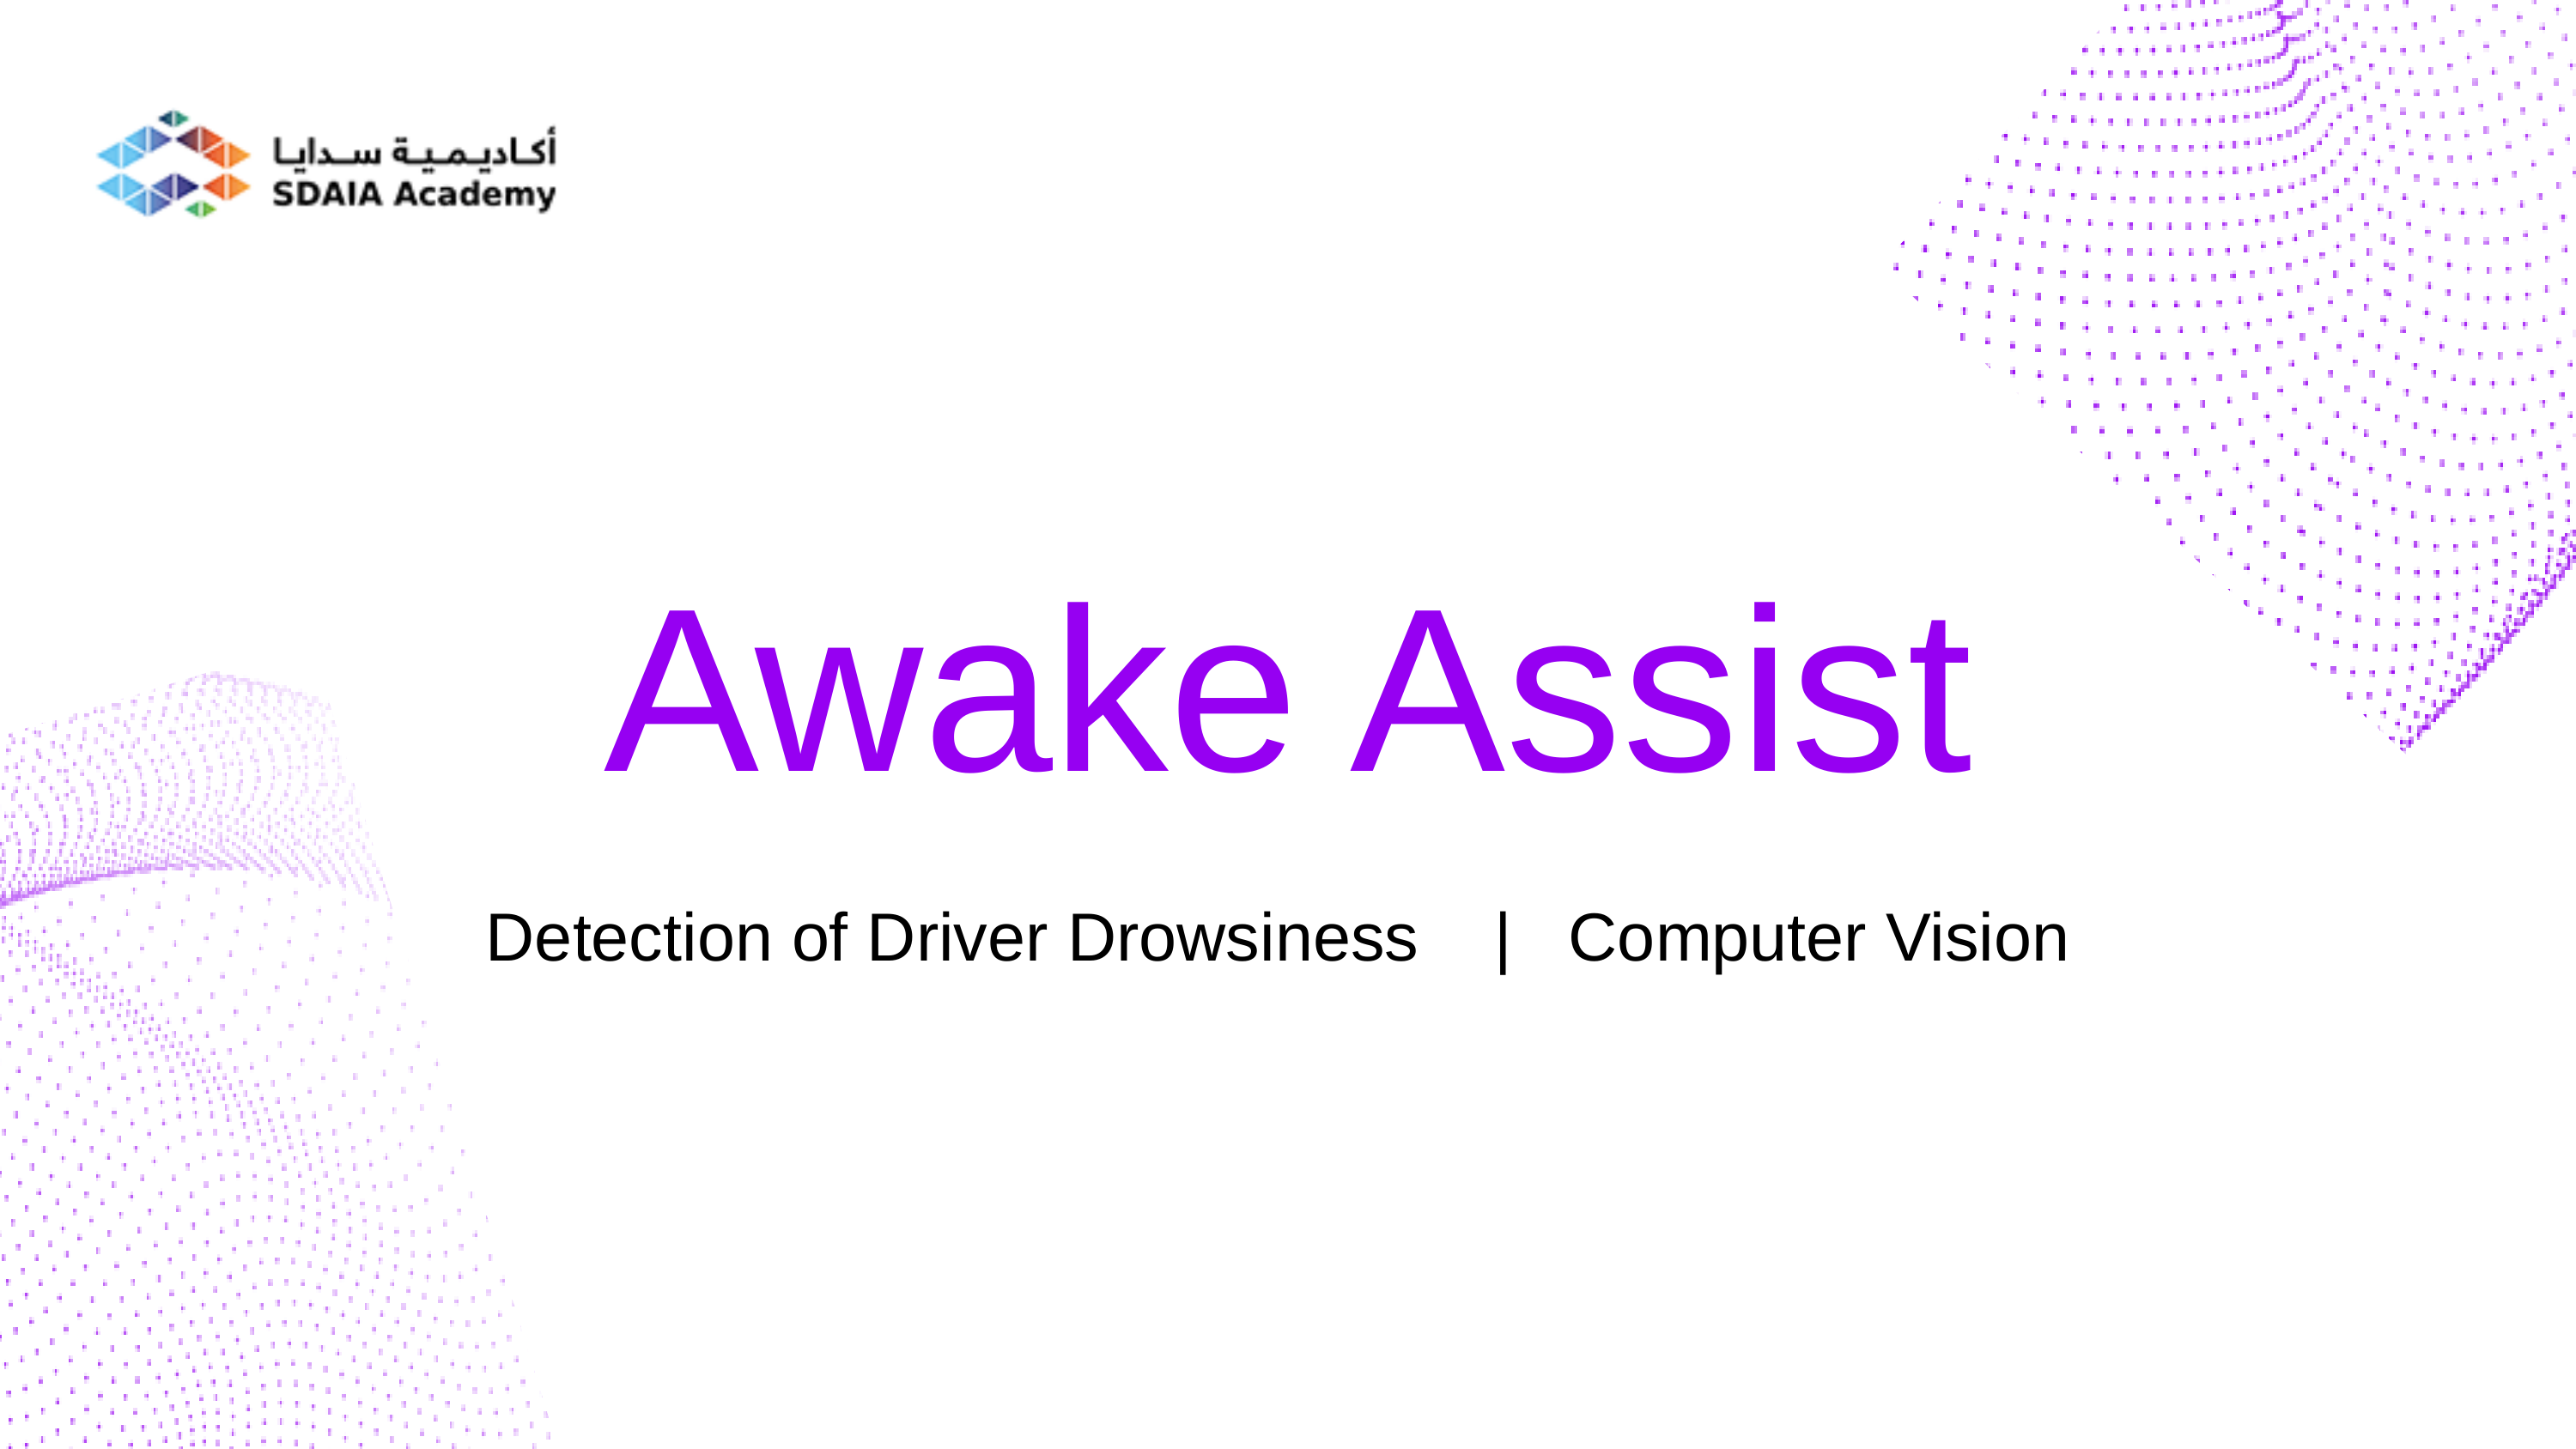

Awake Assist
Detection of Driver Drowsiness    |   Computer Vision